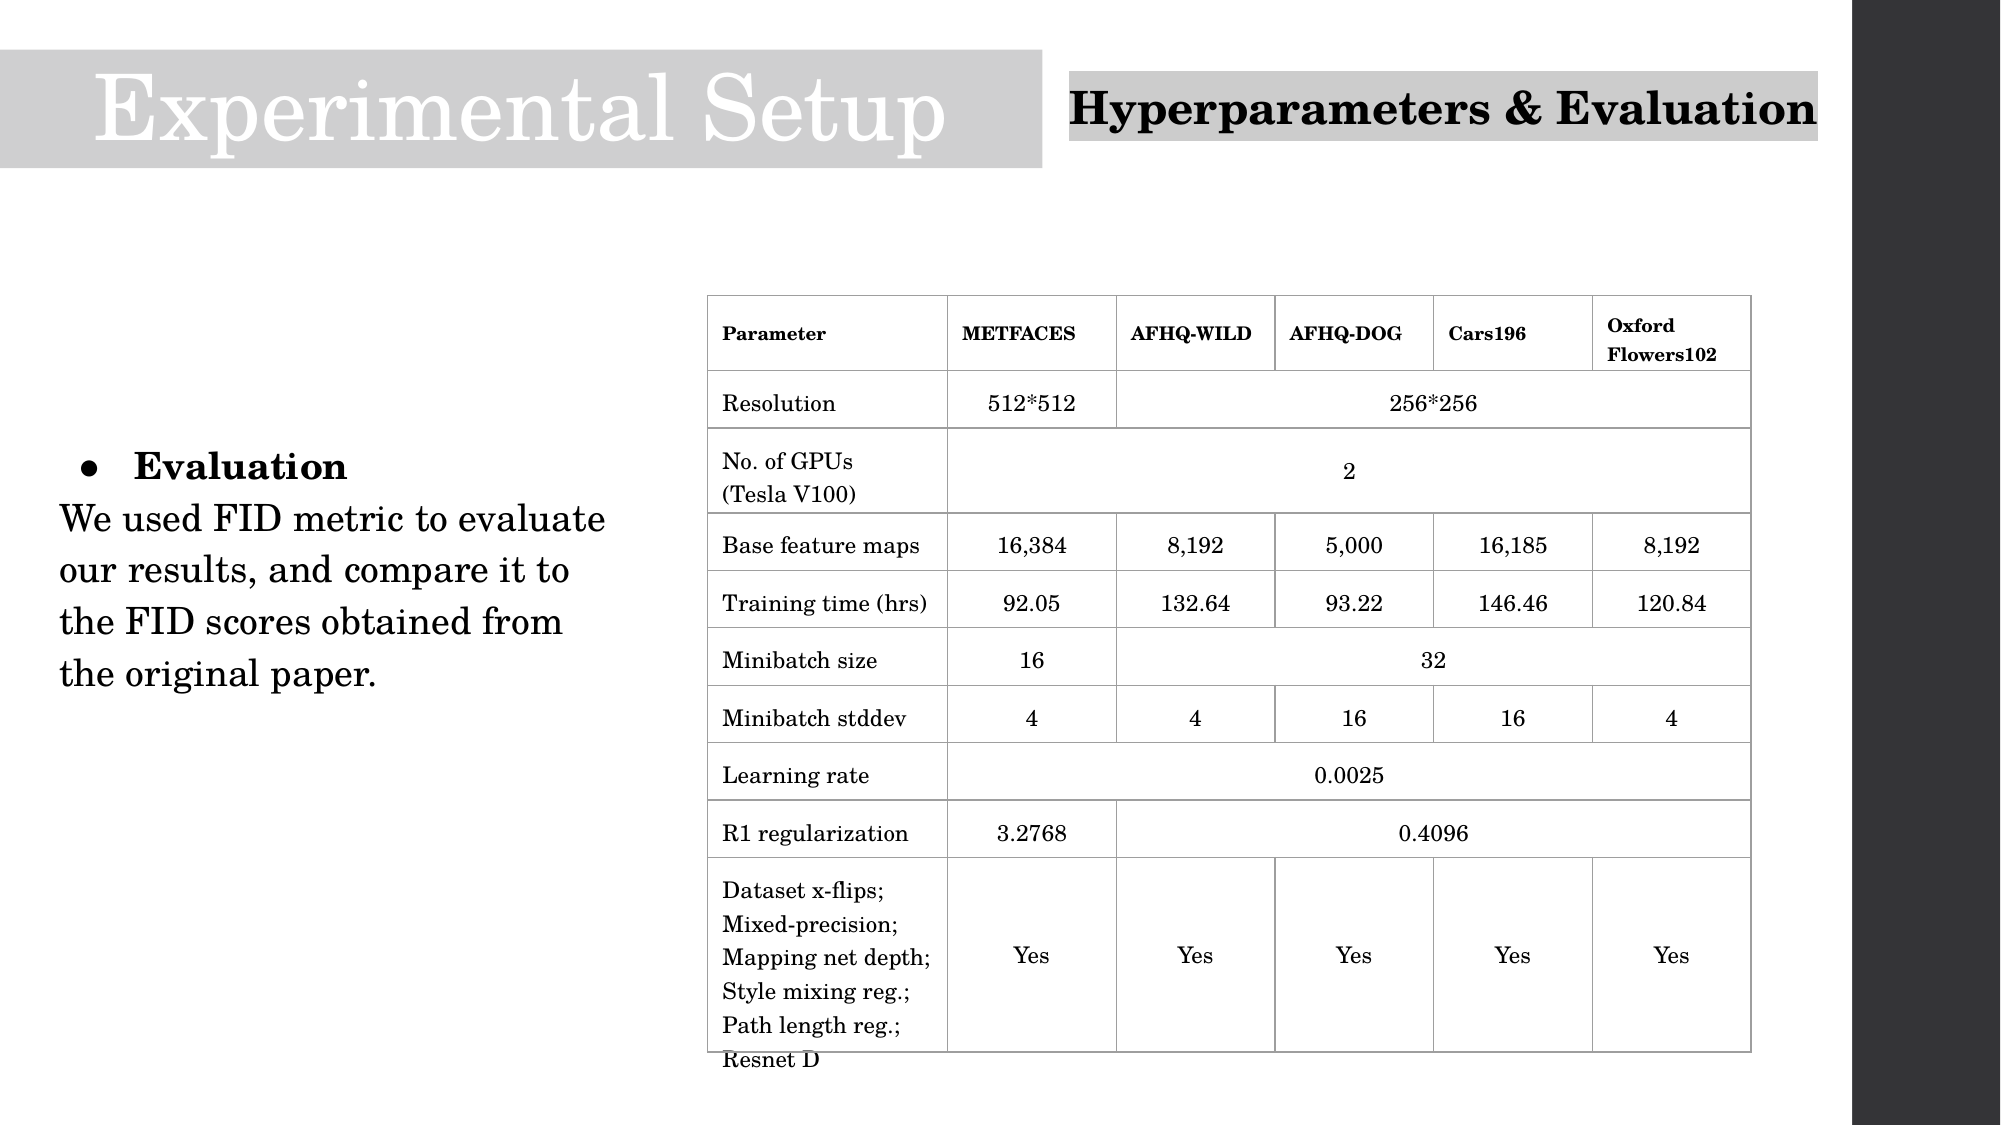

# Experimental Setup
Hyperparameters & Evaluation
| Parameter | METFACES | AFHQ-WILD | AFHQ-DOG | Cars196 | Oxford Flowers102 |
| --- | --- | --- | --- | --- | --- |
| Resolution | 512\*512 | 256\*256 |  |  |  |
| No. of GPUs (Tesla V100) | 2 |  |  |  |  |
| Base feature maps | 16,384 | 8,192 | 5,000 | 16,185 | 8,192 |
| Training time (hrs) | 92.05 | 132.64 | 93.22 | 146.46 | 120.84 |
| Minibatch size | 16 | 32 |  |  |  |
| Minibatch stddev | 4 | 4 | 16 | 16 | 4 |
| Learning rate | 0.0025 |  |  |  |  |
| R1 regularization | 3.2768 | 0.4096 |  |  |  |
| Dataset x-flips; Mixed-precision; Mapping net depth; Style mixing reg.; Path length reg.; Resnet D | Yes | Yes | Yes | Yes | Yes |
Evaluation
We used FID metric to evaluate our results, and compare it to the FID scores obtained from the original paper.